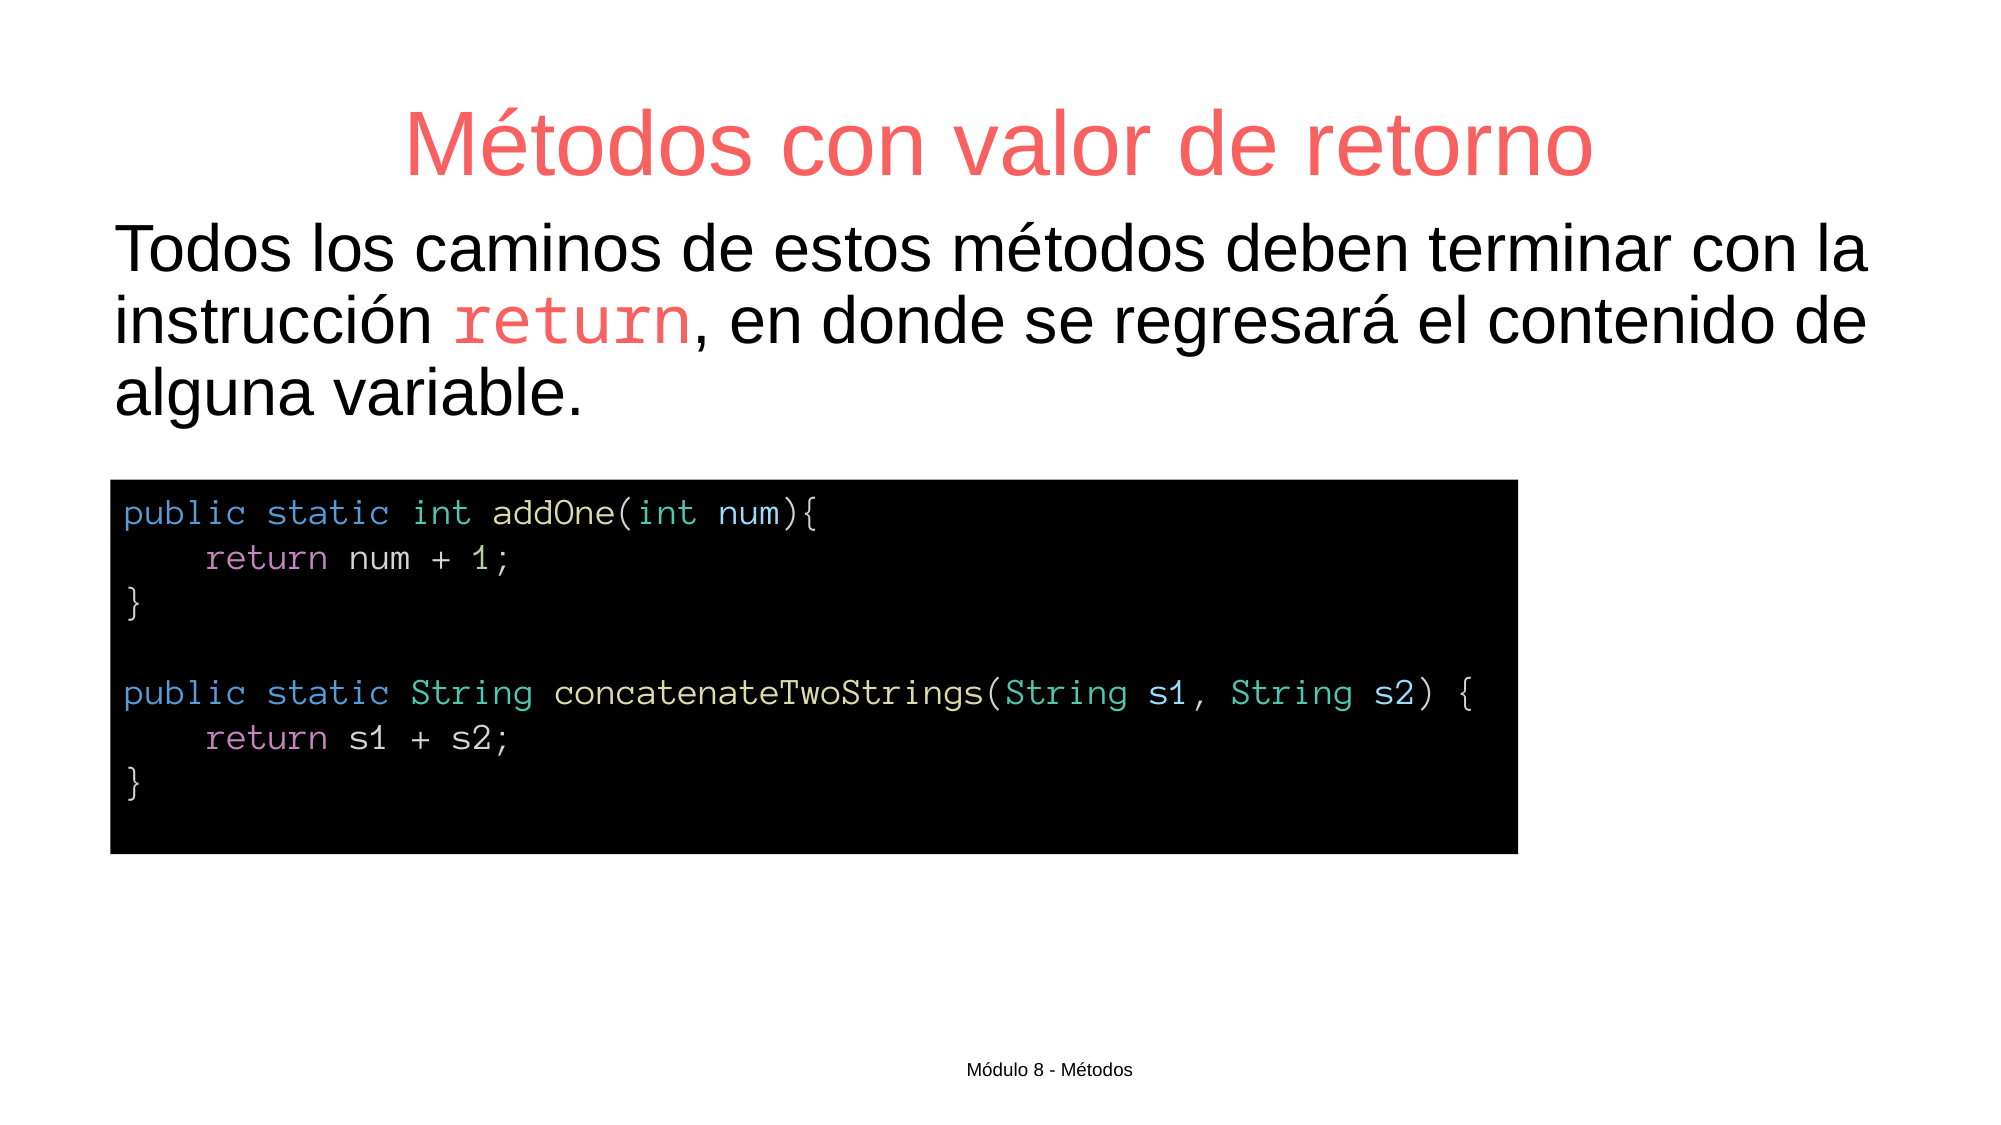

# Métodos con valor de retorno
Todos los caminos de estos métodos deben terminar con la instrucción return, en donde se regresará el contenido de alguna variable.

public static int addOne(int num){
    return num + 1;
}

public static String concatenateTwoStrings(String s1, String s2) {
    return s1 + s2;
}